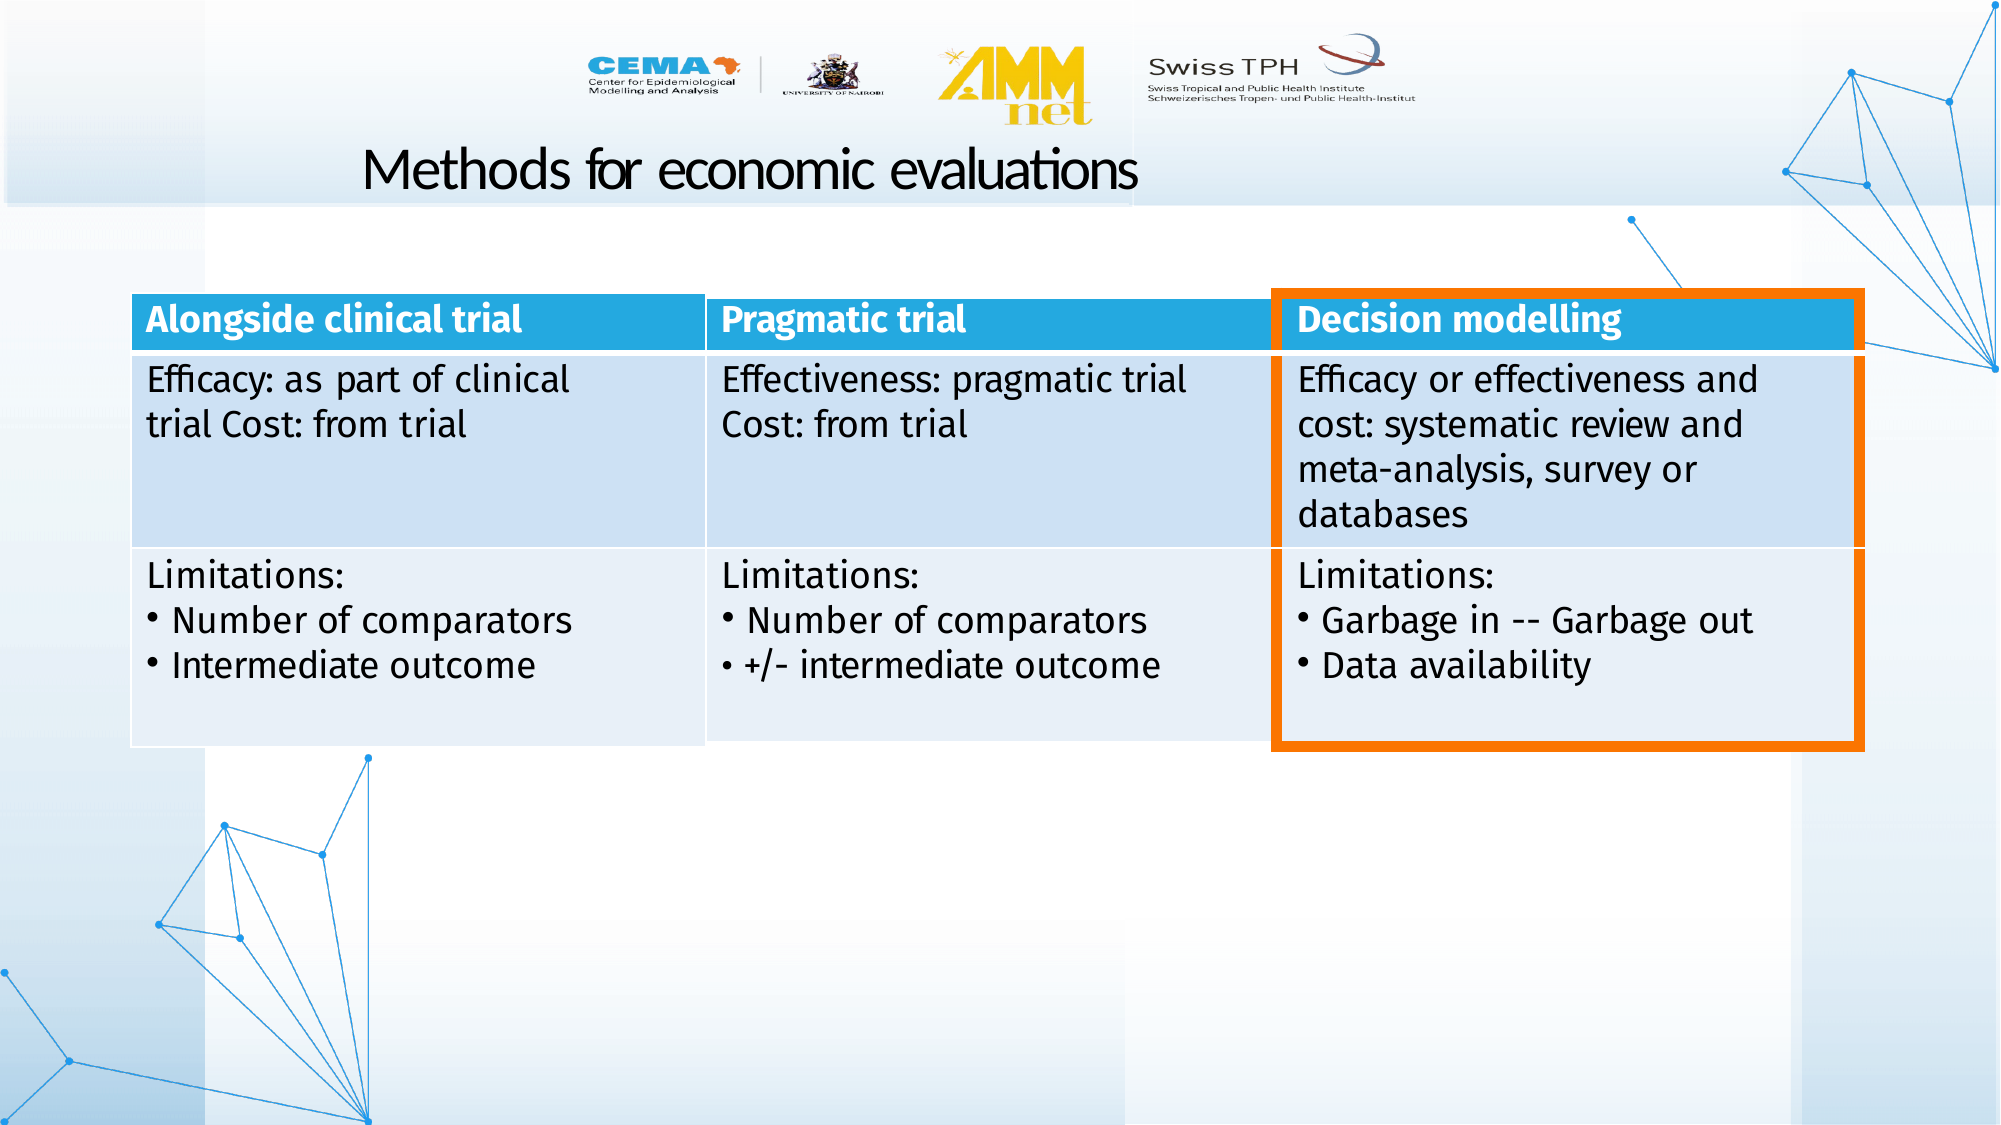

# Methods for economic evaluations
| Alongside clinical trial | Pragmatic trial | Decision modelling |
| --- | --- | --- |
| Efficacy: as part of clinical trial Cost: from trial | Effectiveness: pragmatic trial Cost: from trial | Efficacy or effectiveness and cost: systematic review and meta-analysis, survey or databases |
| Limitations: Number of comparators Intermediate outcome | Limitations: Number of comparators • +/- intermediate outcome | Limitations: Garbage in -- Garbage out Data availability |
15